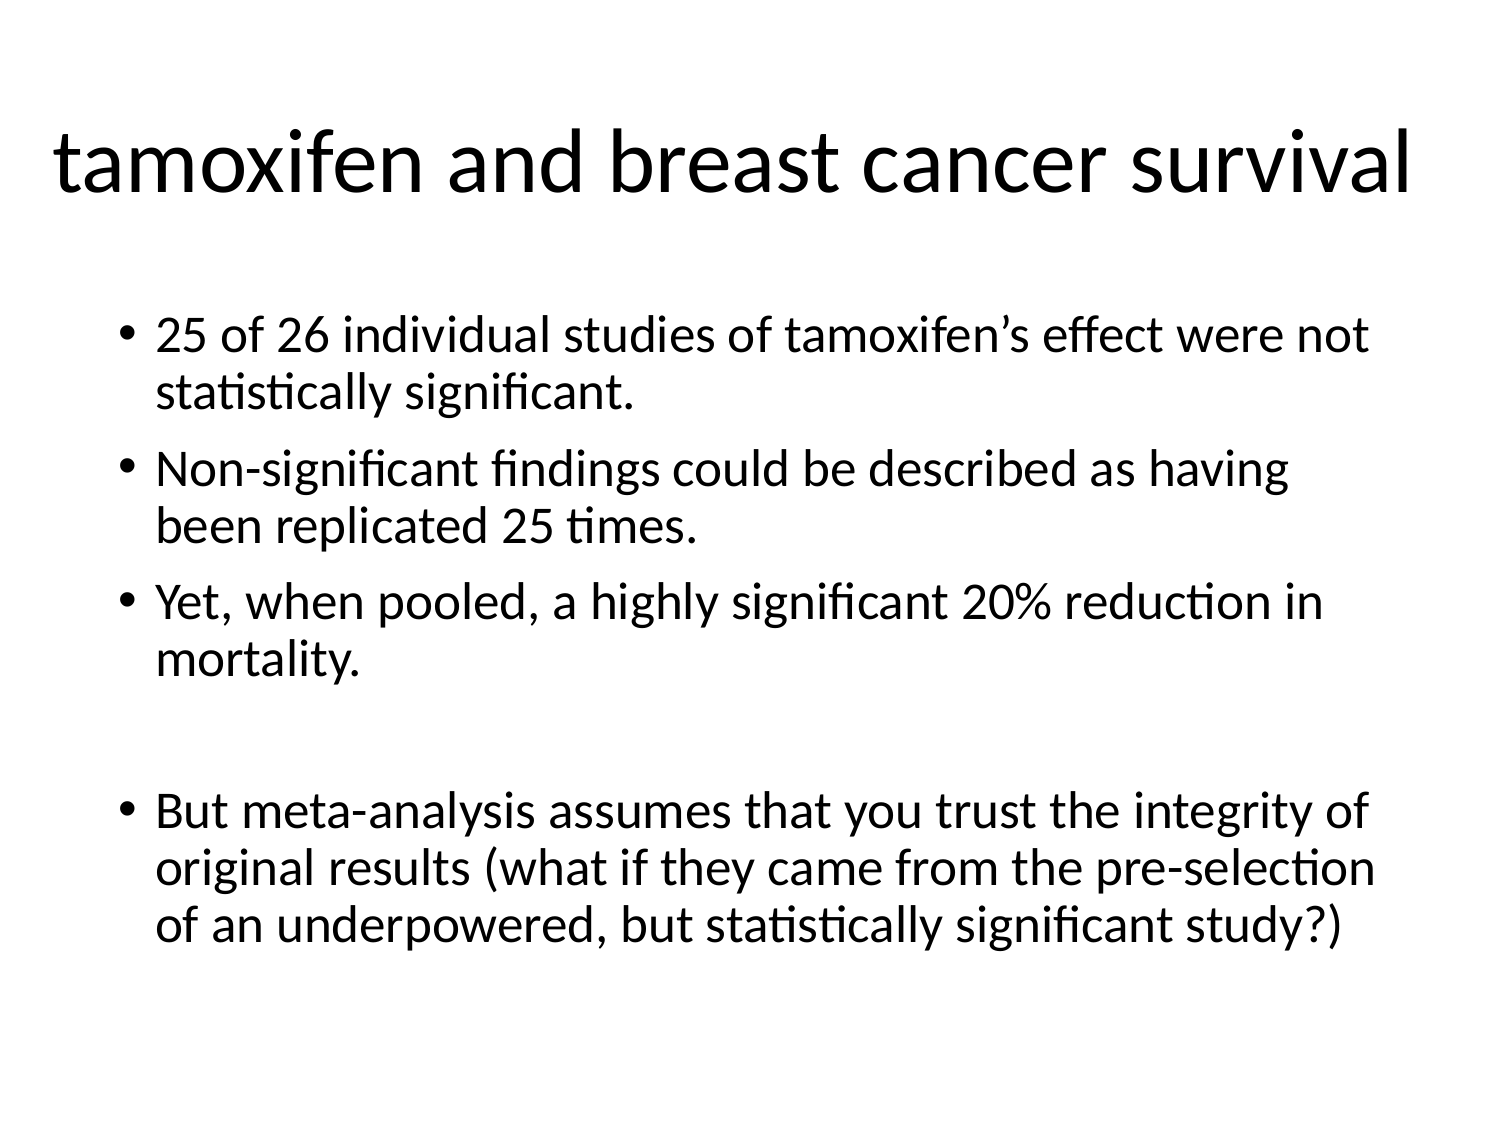

# tamoxifen and breast cancer survival
25 of 26 individual studies of tamoxifen’s effect were not statistically significant.
Non-significant findings could be described as having been replicated 25 times.
Yet, when pooled, a highly significant 20% reduction in mortality.

But meta-analysis assumes that you trust the integrity of original results (what if they came from the pre-selection of an underpowered, but statistically significant study?)